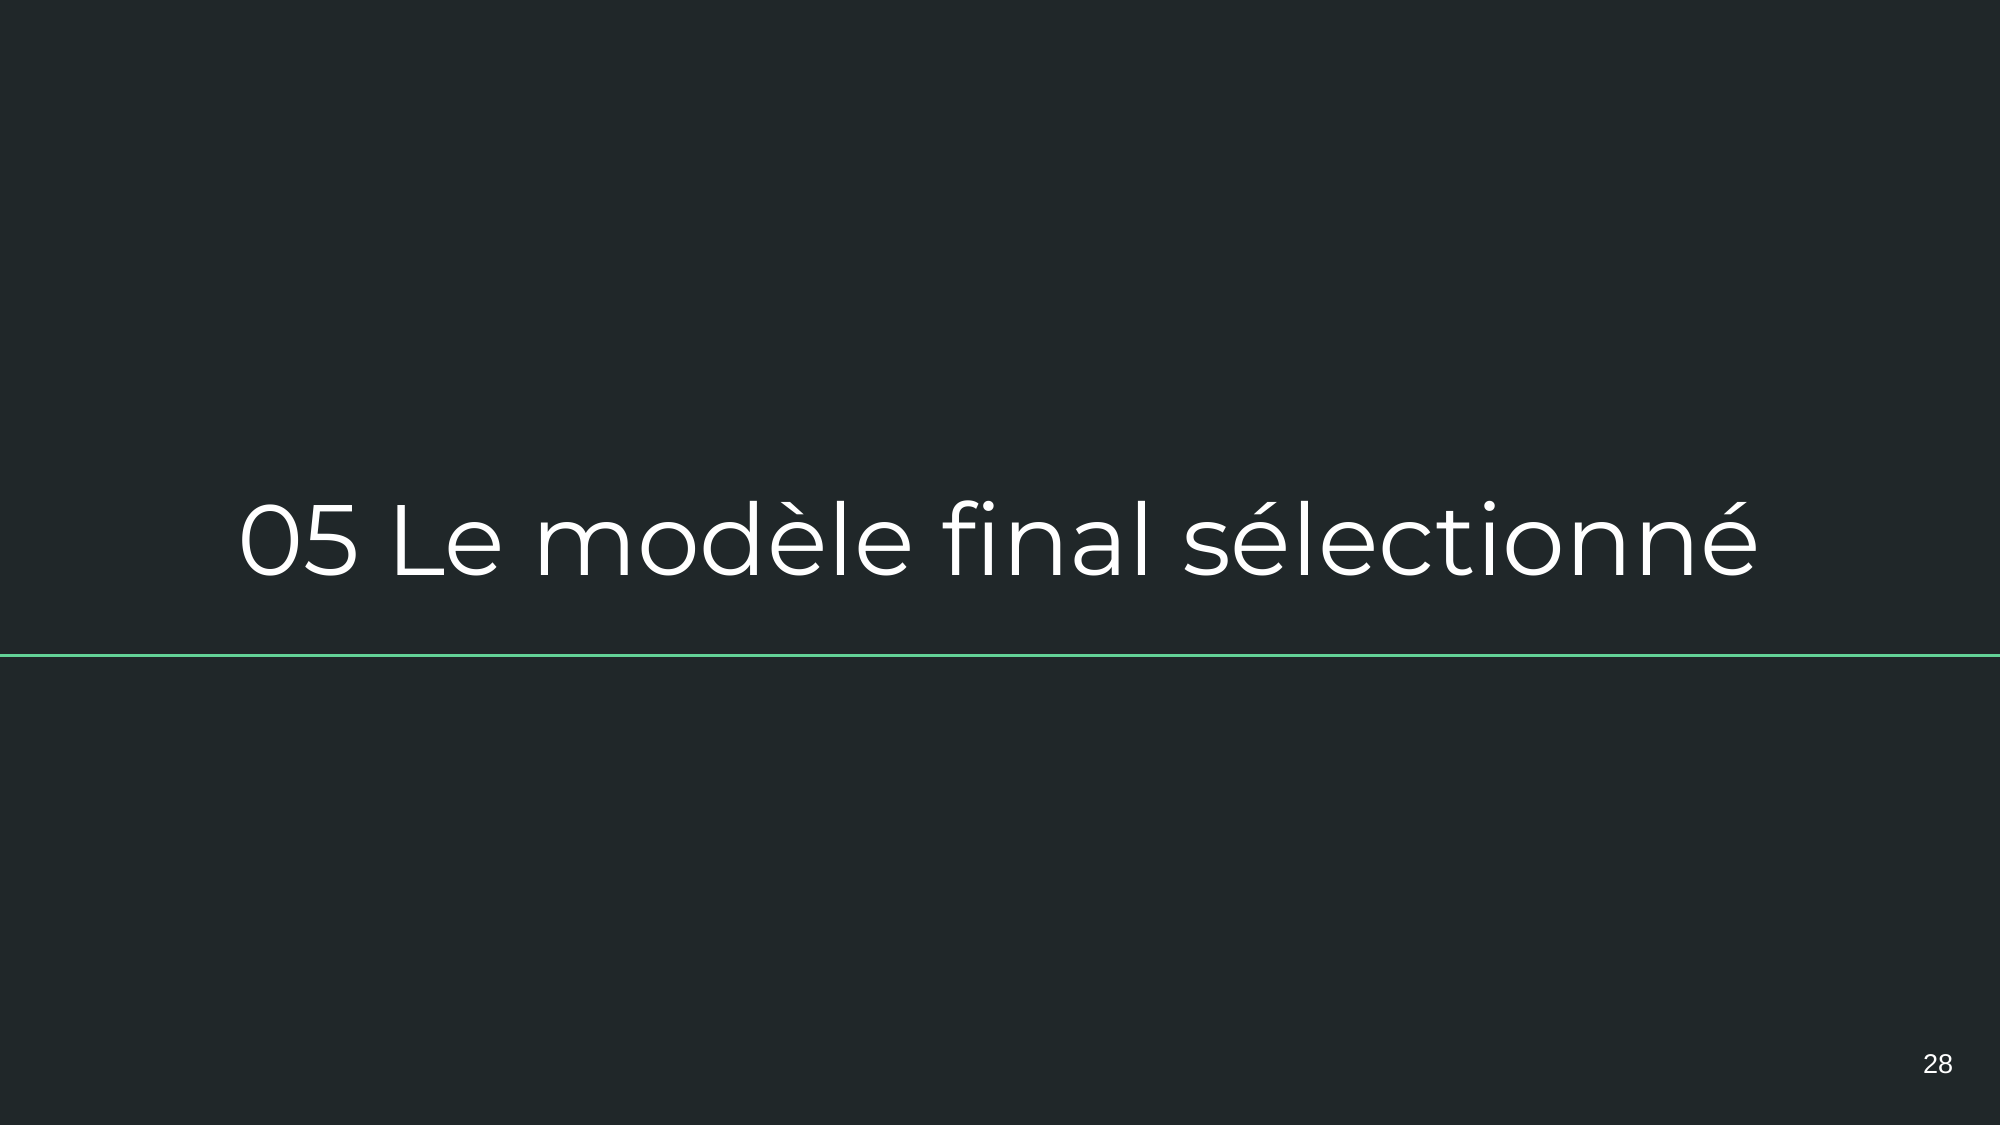

# 05 Le modèle final sélectionné
28